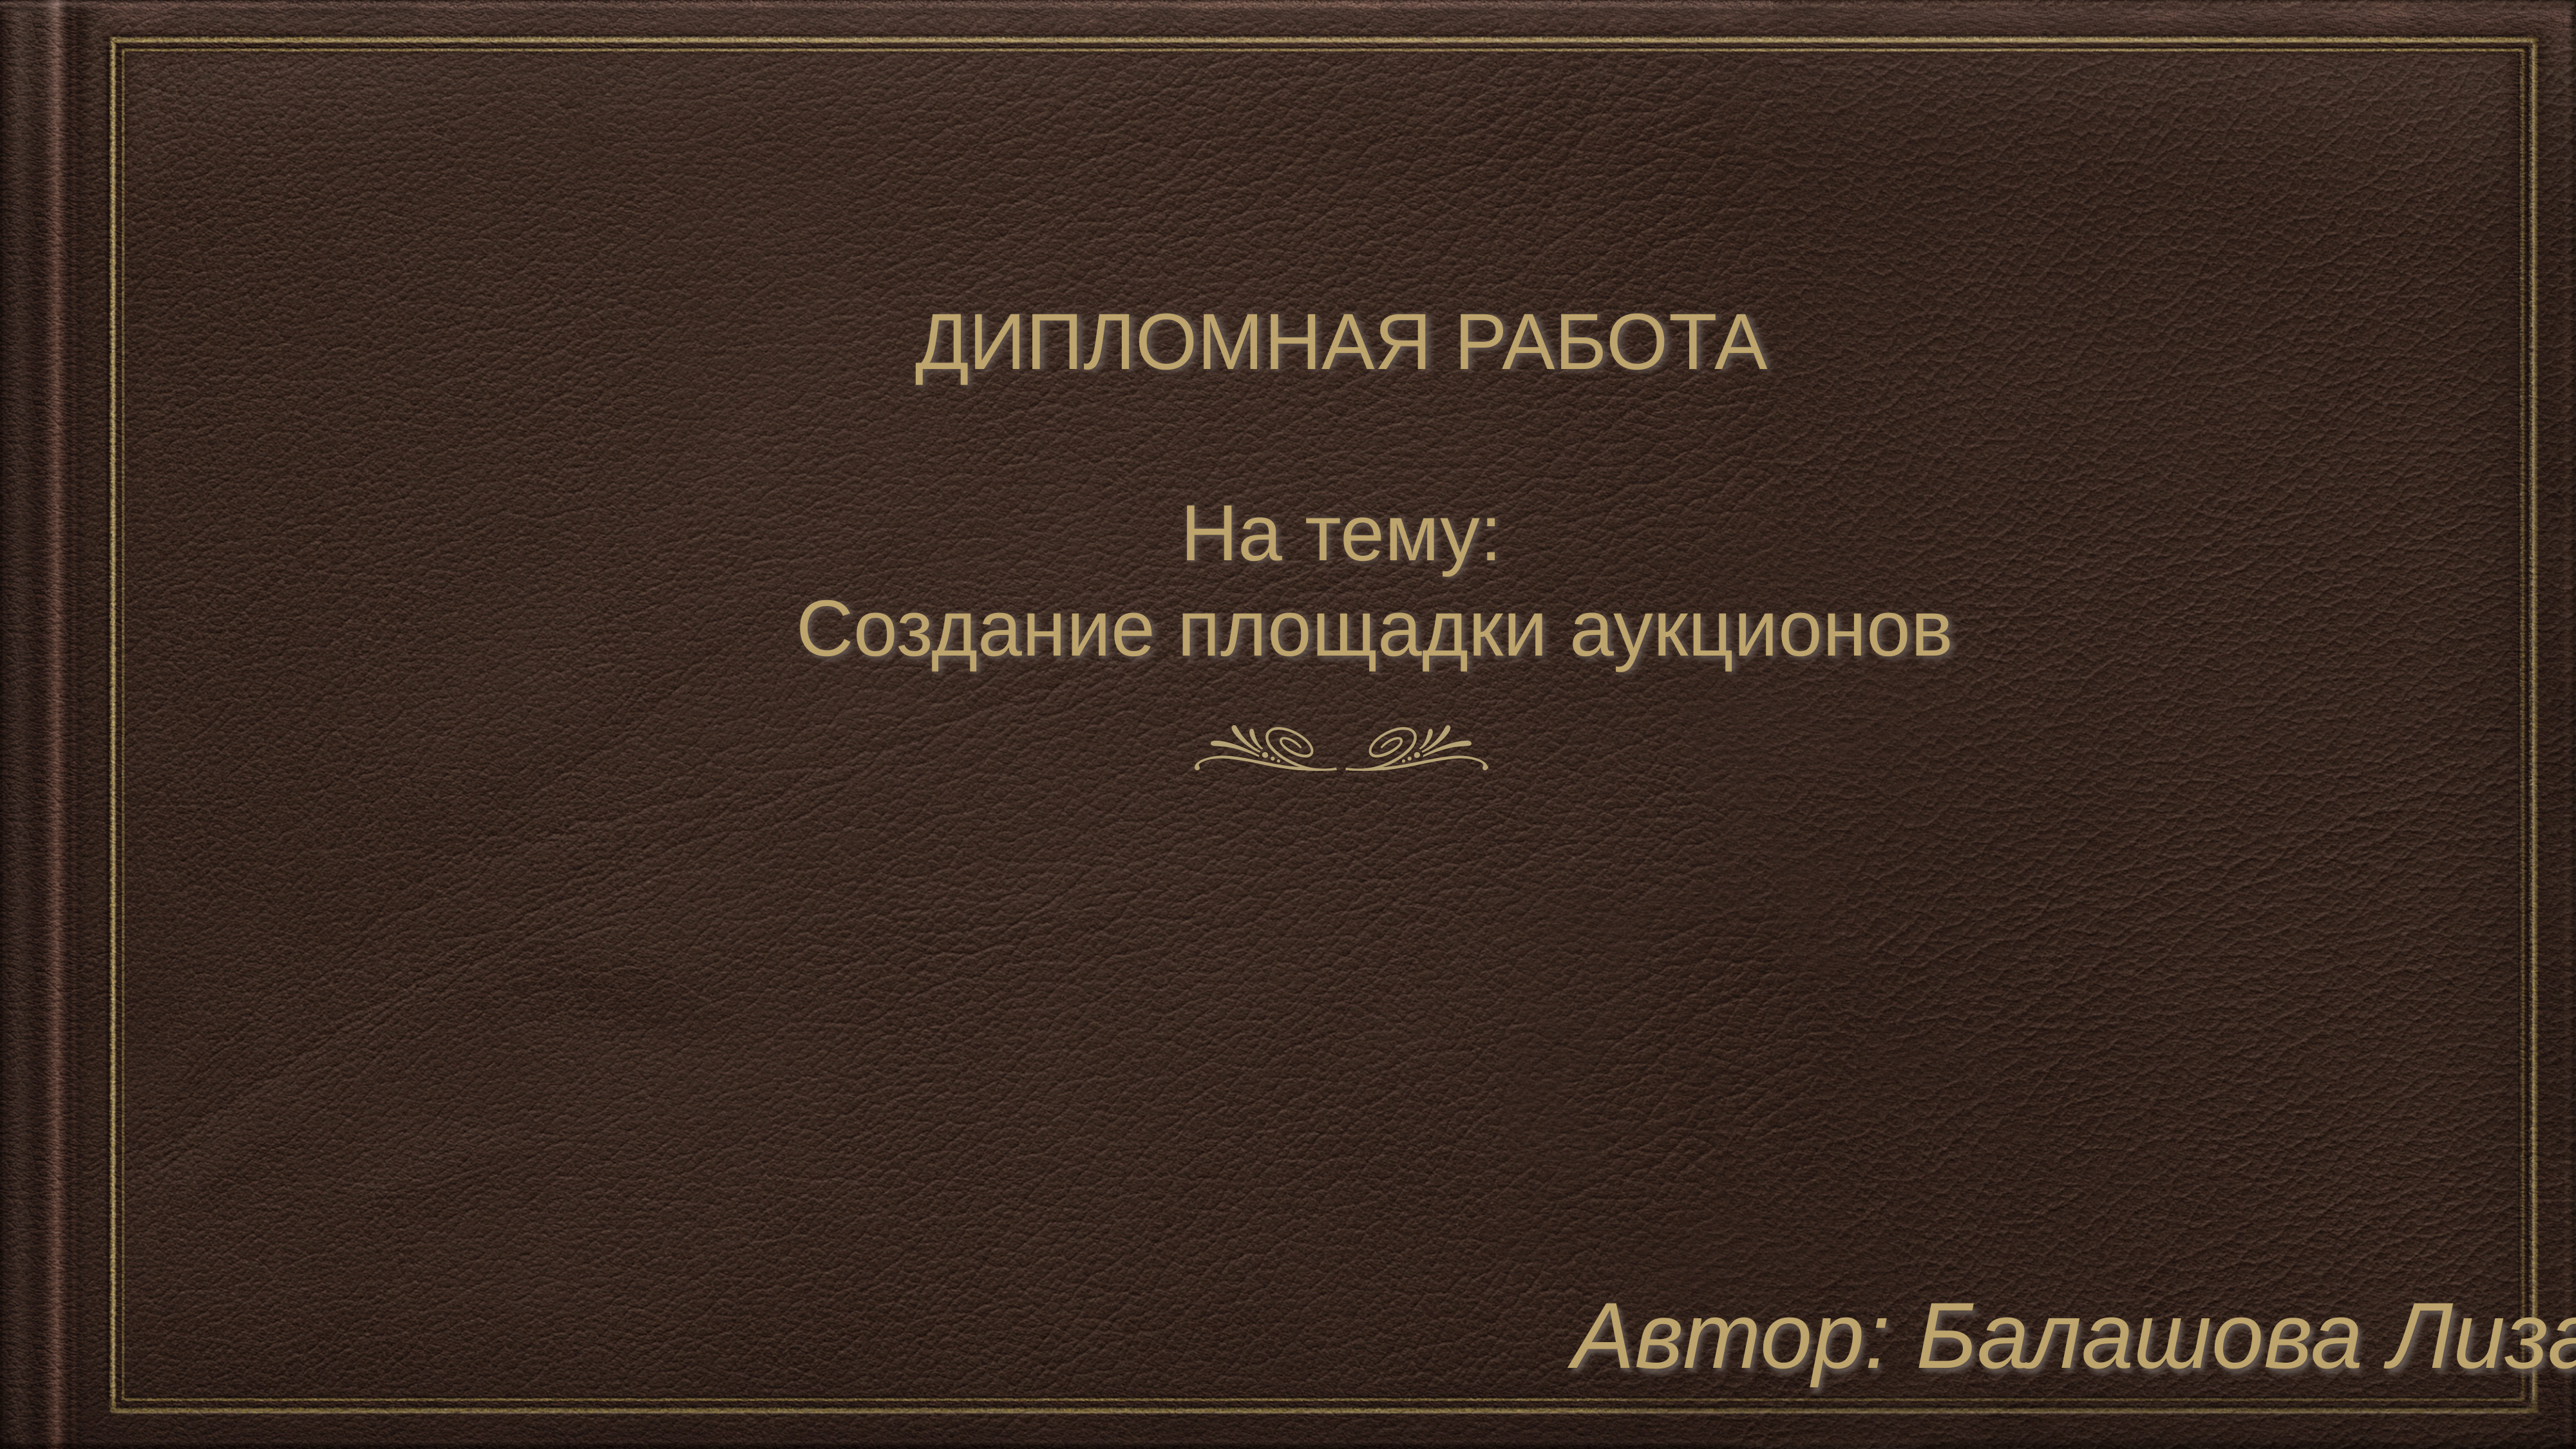

# ДИПЛОМНАЯ РАБОТА

На тему:
   Создание площадки аукционов
Автор: Балашова Лиза